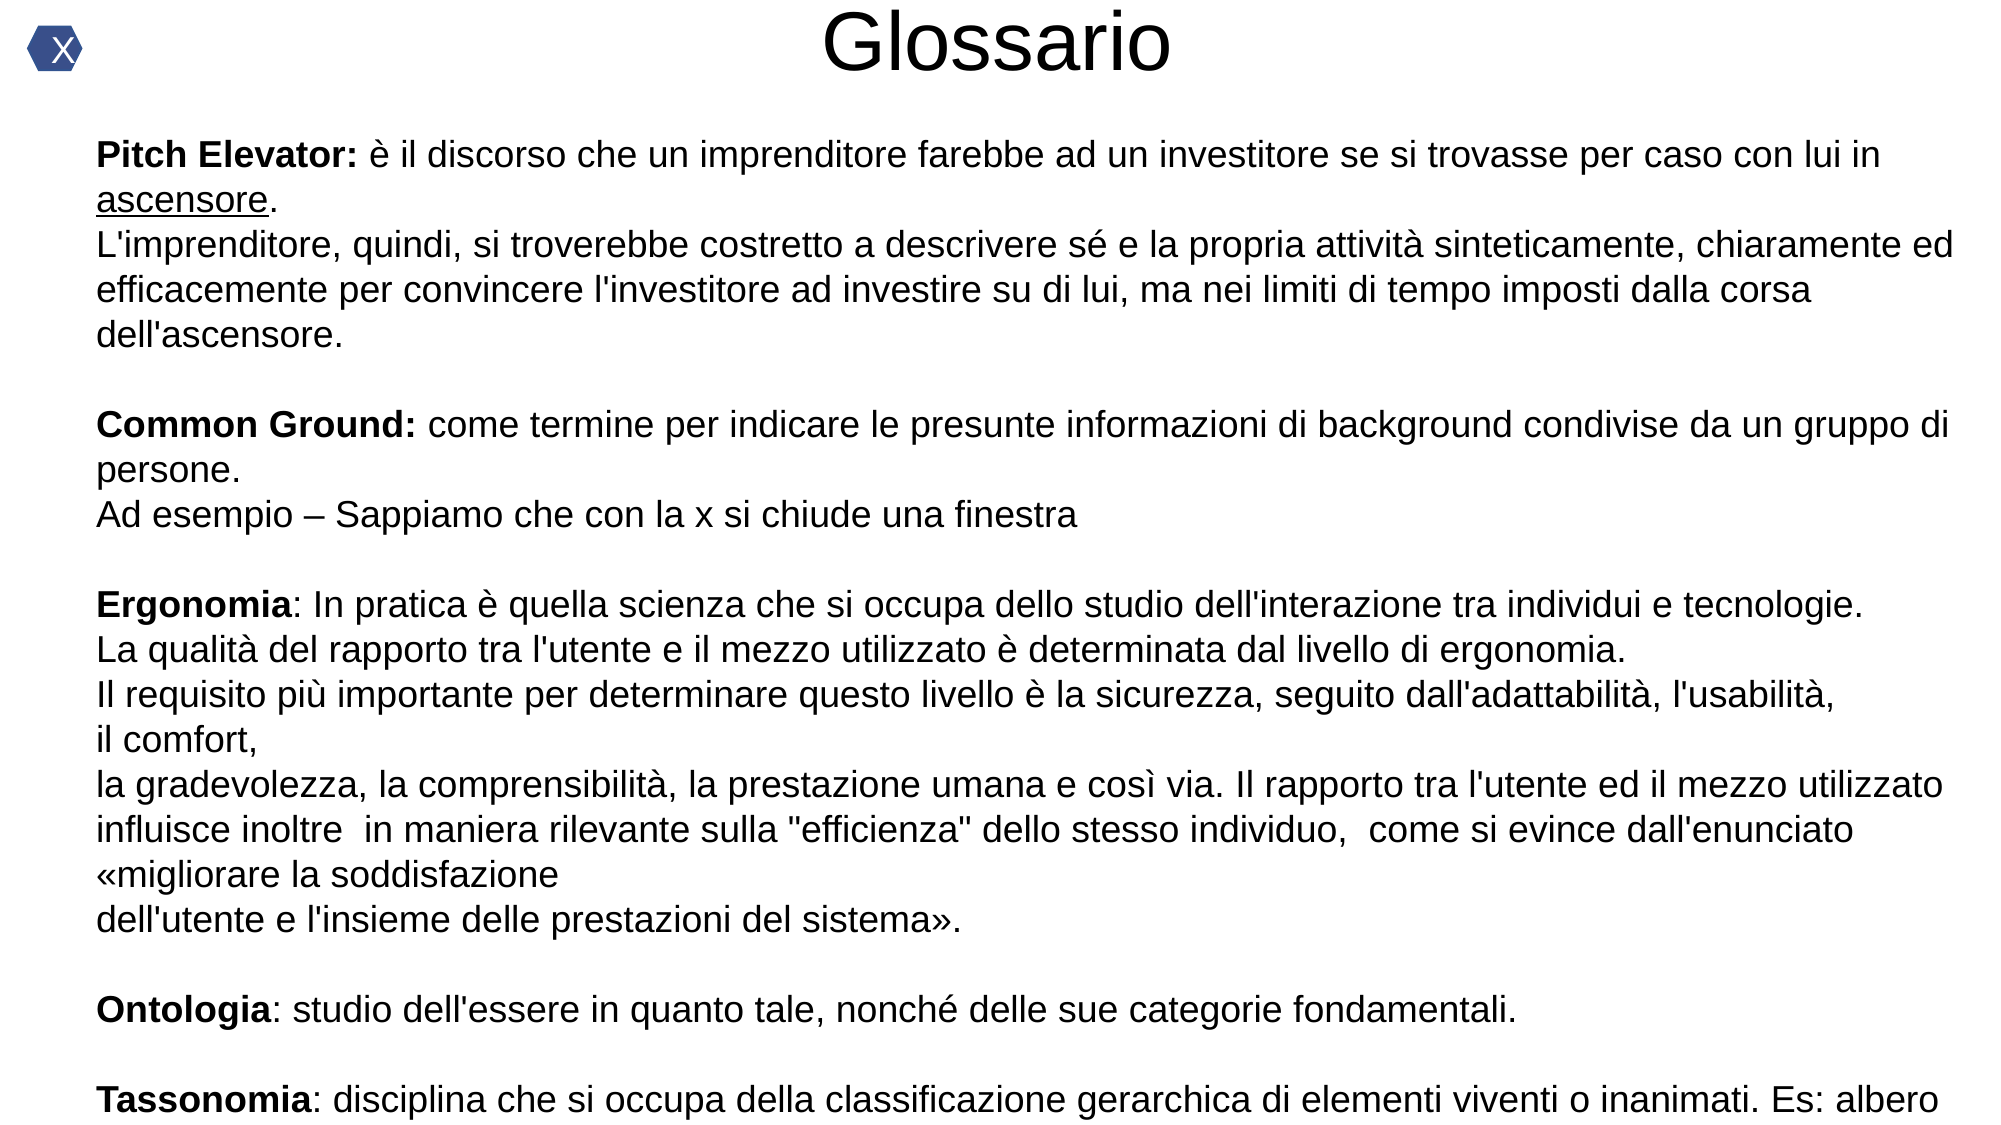

# Glossario
X
Pitch Elevator: è il discorso che un imprenditore farebbe ad un investitore se si trovasse per caso con lui in ascensore.
L'imprenditore, quindi, si troverebbe costretto a descrivere sé e la propria attività sinteticamente, chiaramente ed
efficacemente per convincere l'investitore ad investire su di lui, ma nei limiti di tempo imposti dalla corsa dell'ascensore.

Common Ground: come termine per indicare le presunte informazioni di background condivise da un gruppo di persone.
Ad esempio – Sappiamo che con la x si chiude una finestra

Ergonomia: In pratica è quella scienza che si occupa dello studio dell'interazione tra individui e tecnologie.
La qualità del rapporto tra l'utente e il mezzo utilizzato è determinata dal livello di ergonomia.
Il requisito più importante per determinare questo livello è la sicurezza, seguito dall'adattabilità, l'usabilità, il comfort,
la gradevolezza, la comprensibilità, la prestazione umana e così via. Il rapporto tra l'utente ed il mezzo utilizzato influisce inoltre  in maniera rilevante sulla "efficienza" dello stesso individuo,  come si evince dall'enunciato «migliorare la soddisfazione
dell'utente e l'insieme delle prestazioni del sistema».

Ontologia: studio dell'essere in quanto tale, nonché delle sue categorie fondamentali.

Tassonomia: disciplina che si occupa della classificazione gerarchica di elementi viventi o inanimati. Es: albero navbar